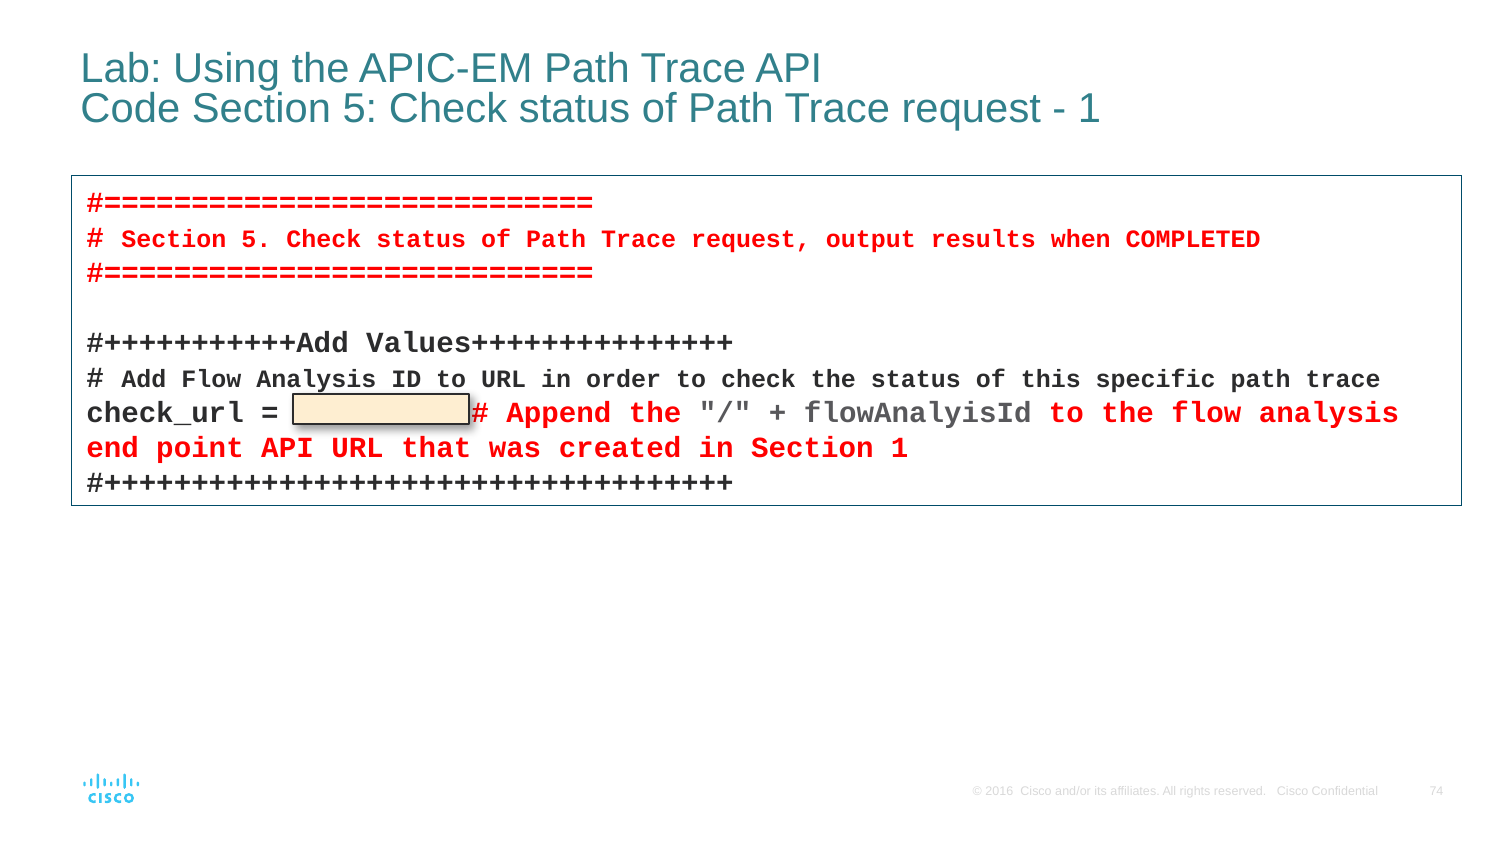

# Lab: Using the APIC-EM Path Trace API Code Section 5: Check status of Path Trace request - 1
#============================
# Section 5. Check status of Path Trace request, output results when COMPLETED
#============================

#+++++++++++Add Values+++++++++++++++
# Add Flow Analysis ID to URL in order to check the status of this specific path trace
check_url =           # Append the "/" + flowAnalyisId to the flow analysis end point API URL that was created in Section 1
#++++++++++++++++++++++++++++++++++++